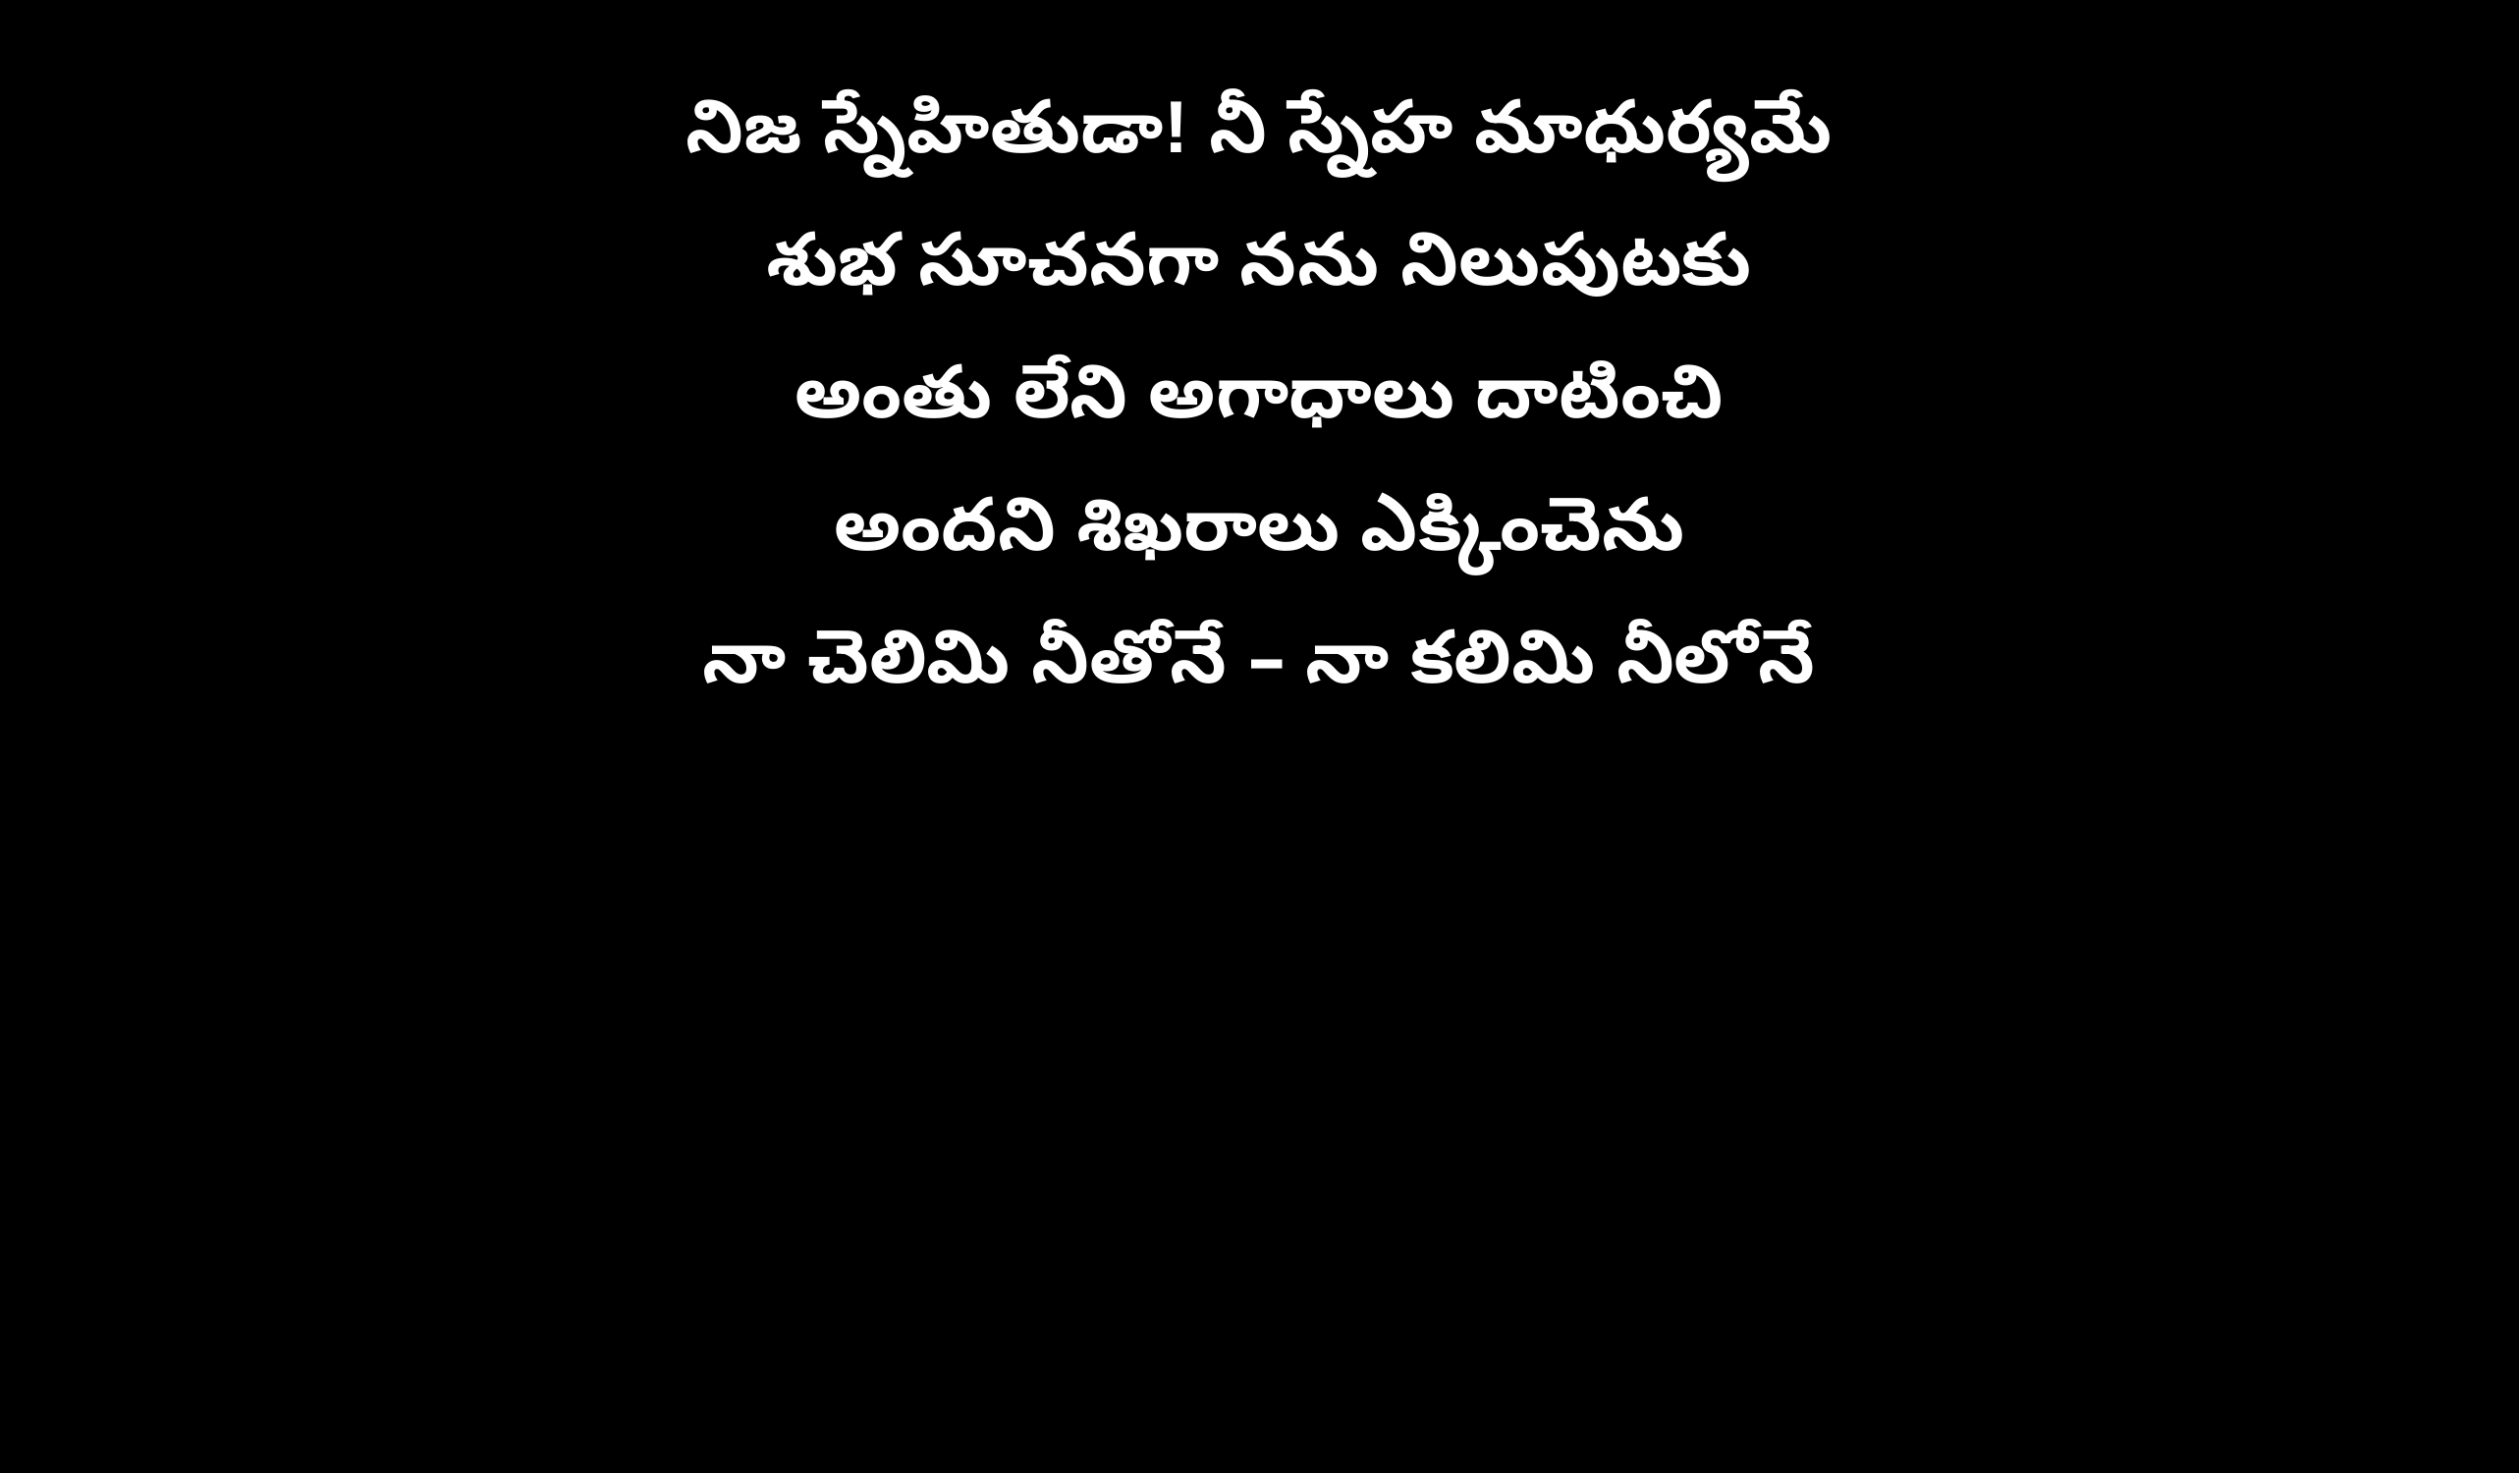

నిజ స్నేహితుడా! నీ స్నేహ మాధుర్యమే
శుభ సూచనగా నను నిలుపుటకు
అంతు లేని అగాధాలు దాటించి
అందని శిఖరాలు ఎక్కించెను
నా చెలిమి నీతోనే – నా కలిమి నీలోనే